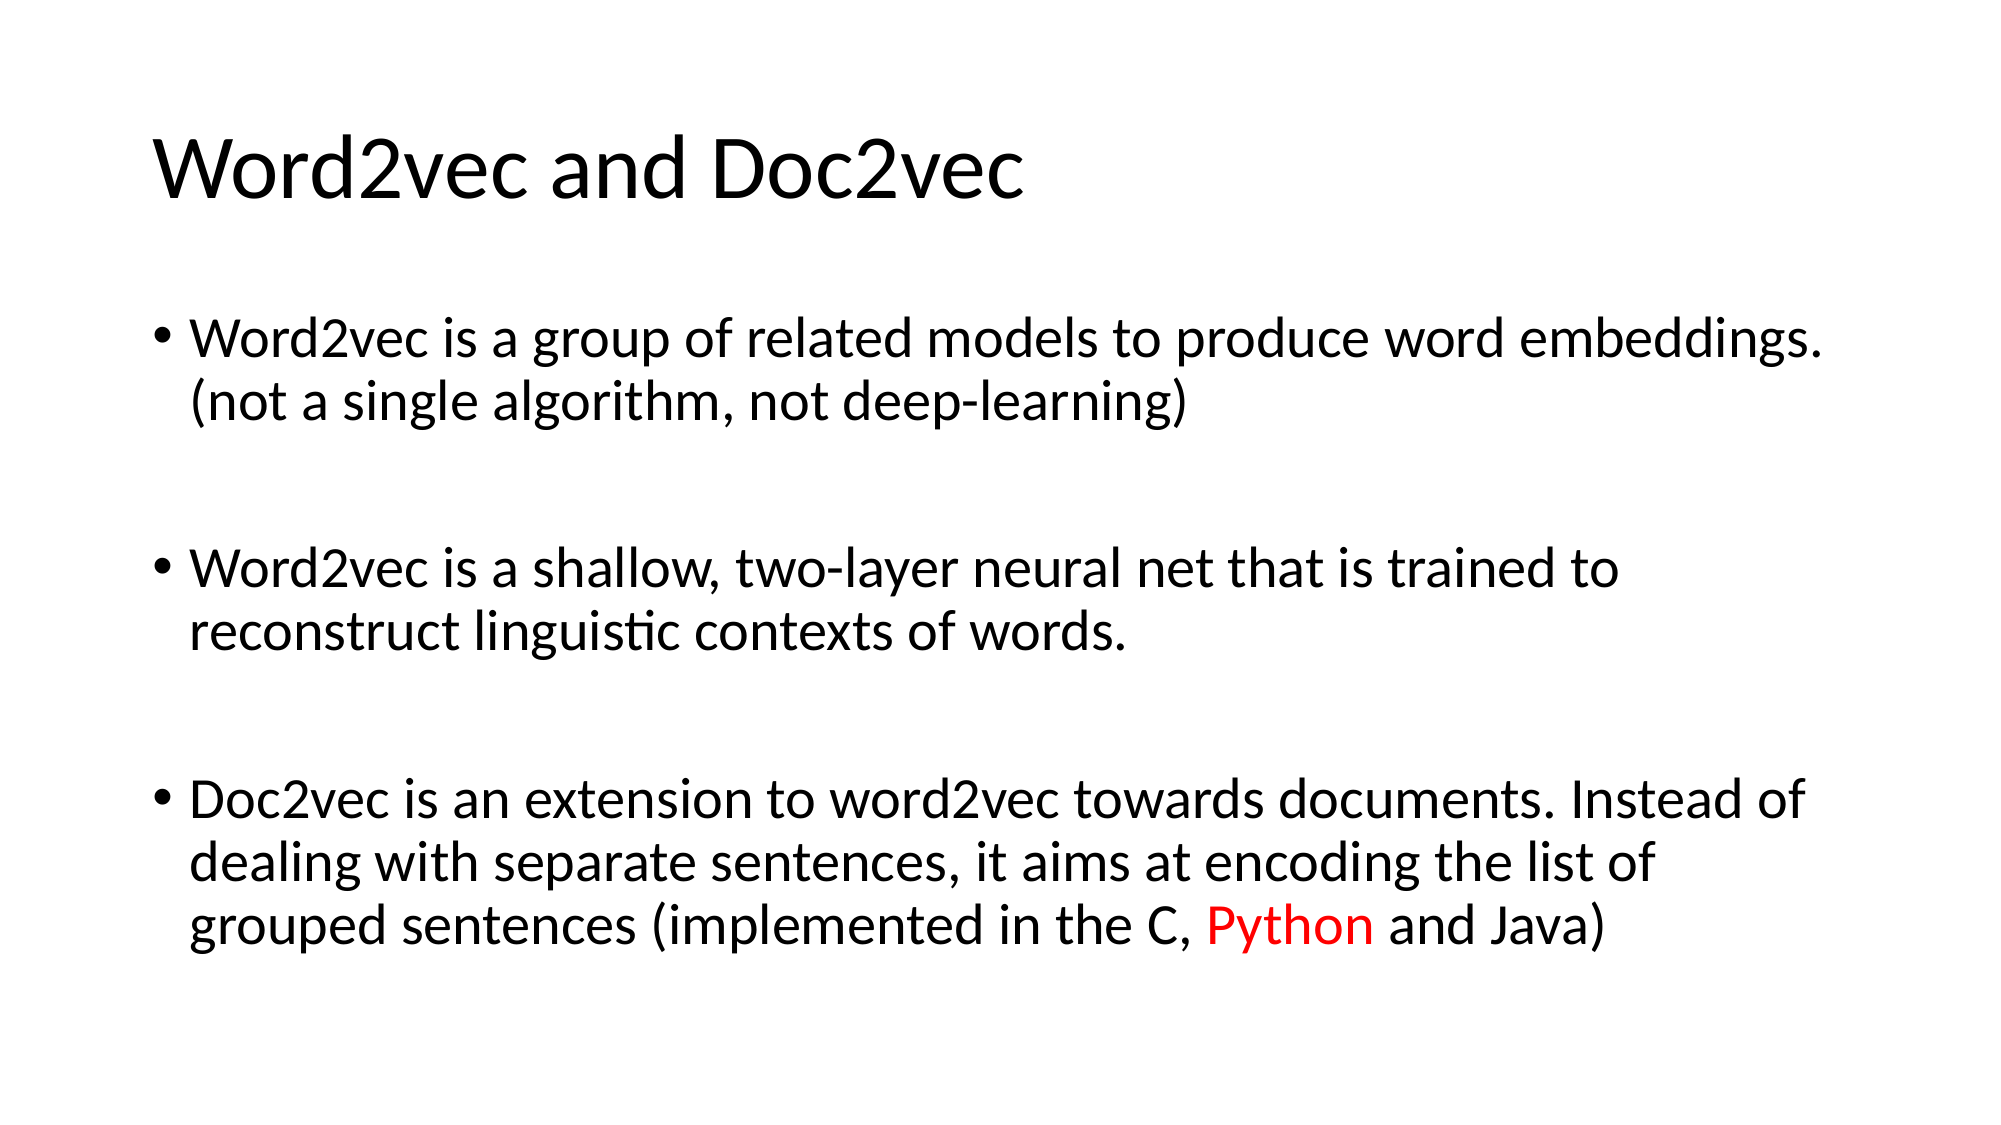

# Word2vec and Doc2vec
Word2vec is a group of related models to produce word embeddings. (not a single algorithm, not deep-learning)

Word2vec is a shallow, two-layer neural net that is trained to reconstruct linguistic contexts of words.

Doc2vec is an extension to word2vec towards documents. Instead of dealing with separate sentences, it aims at encoding the list of grouped sentences (implemented in the C, Python and Java)